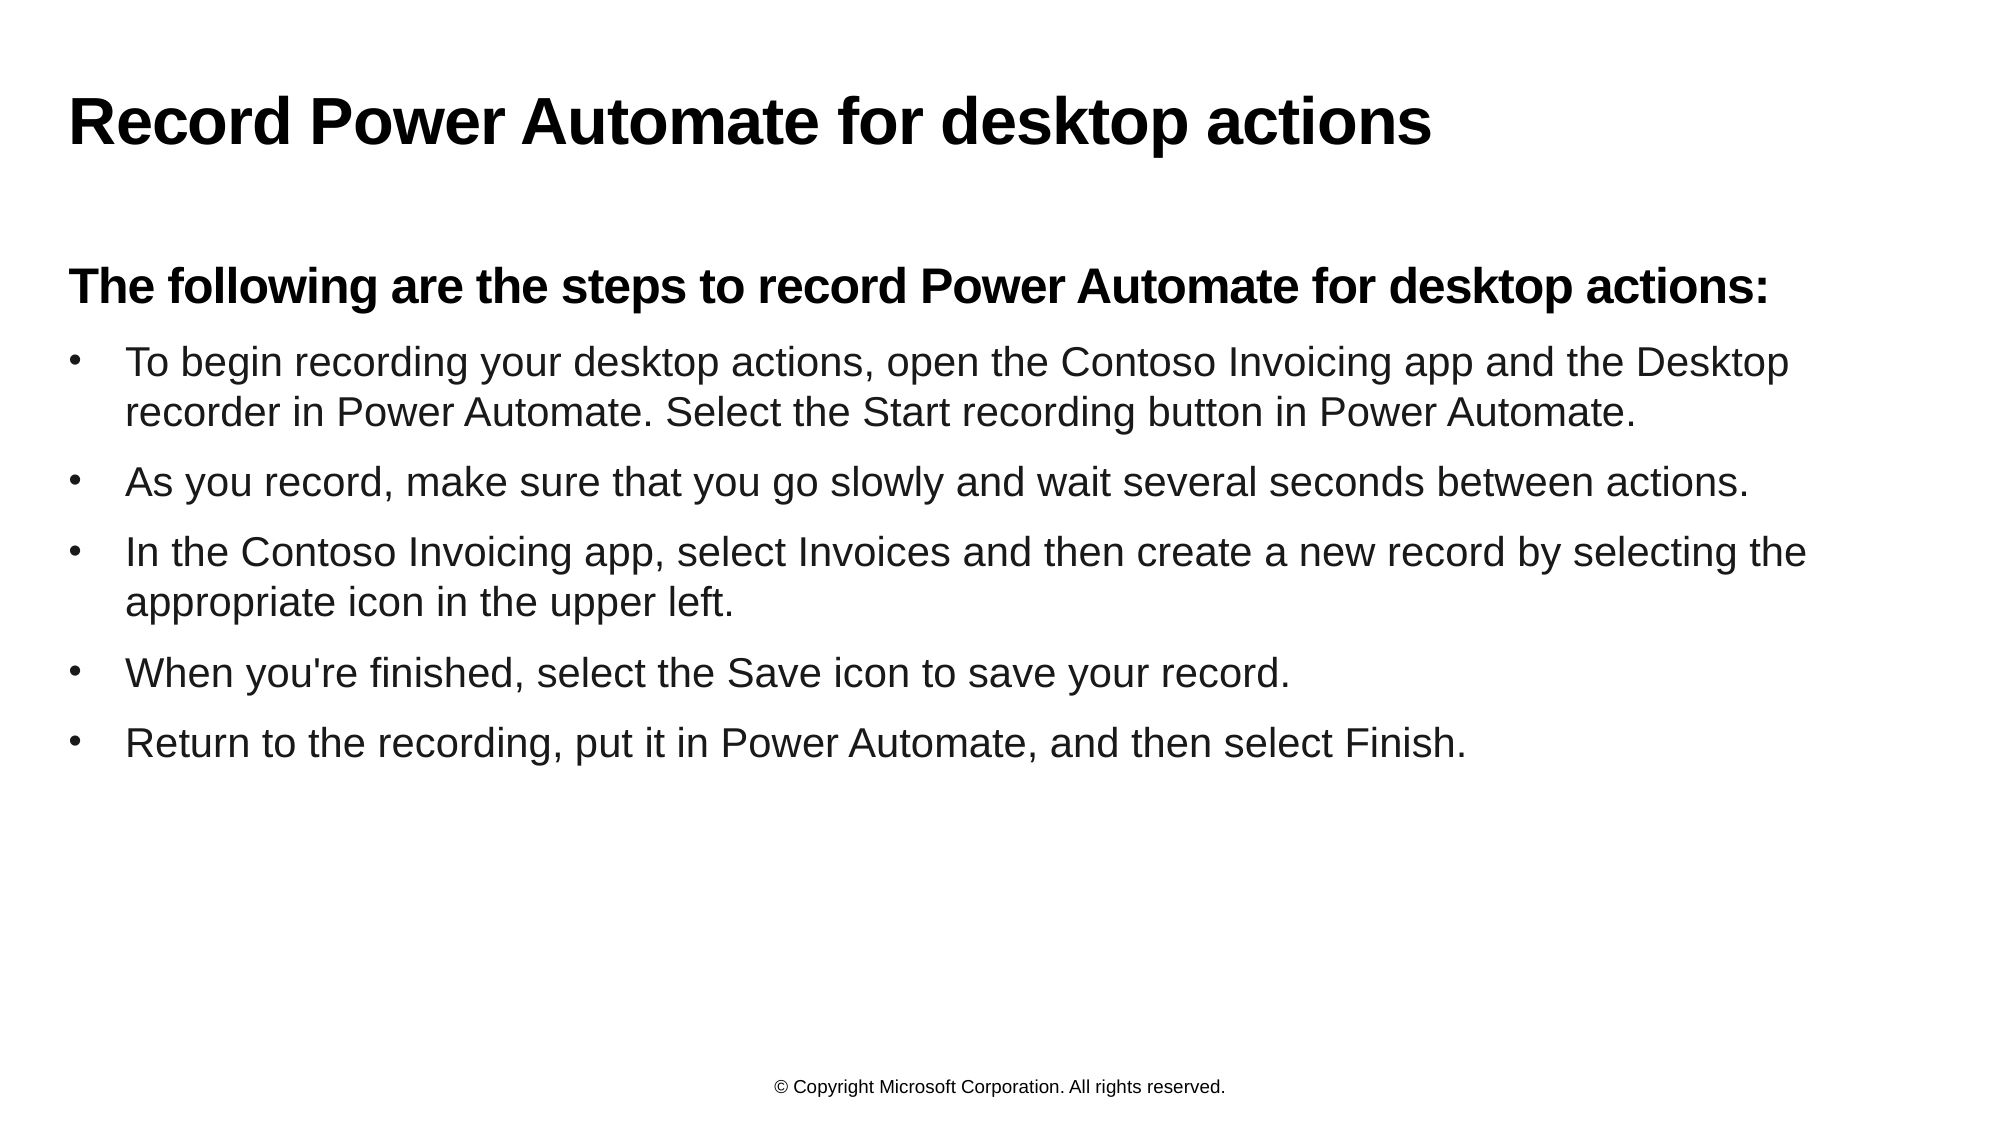

# Record Power Automate for desktop actions
The following are the steps to record Power Automate for desktop actions:
To begin recording your desktop actions, open the Contoso Invoicing app and the Desktop recorder in Power Automate. Select the Start recording button in Power Automate.
As you record, make sure that you go slowly and wait several seconds between actions.
In the Contoso Invoicing app, select Invoices and then create a new record by selecting the appropriate icon in the upper left.
When you're finished, select the Save icon to save your record.
Return to the recording, put it in Power Automate, and then select Finish.